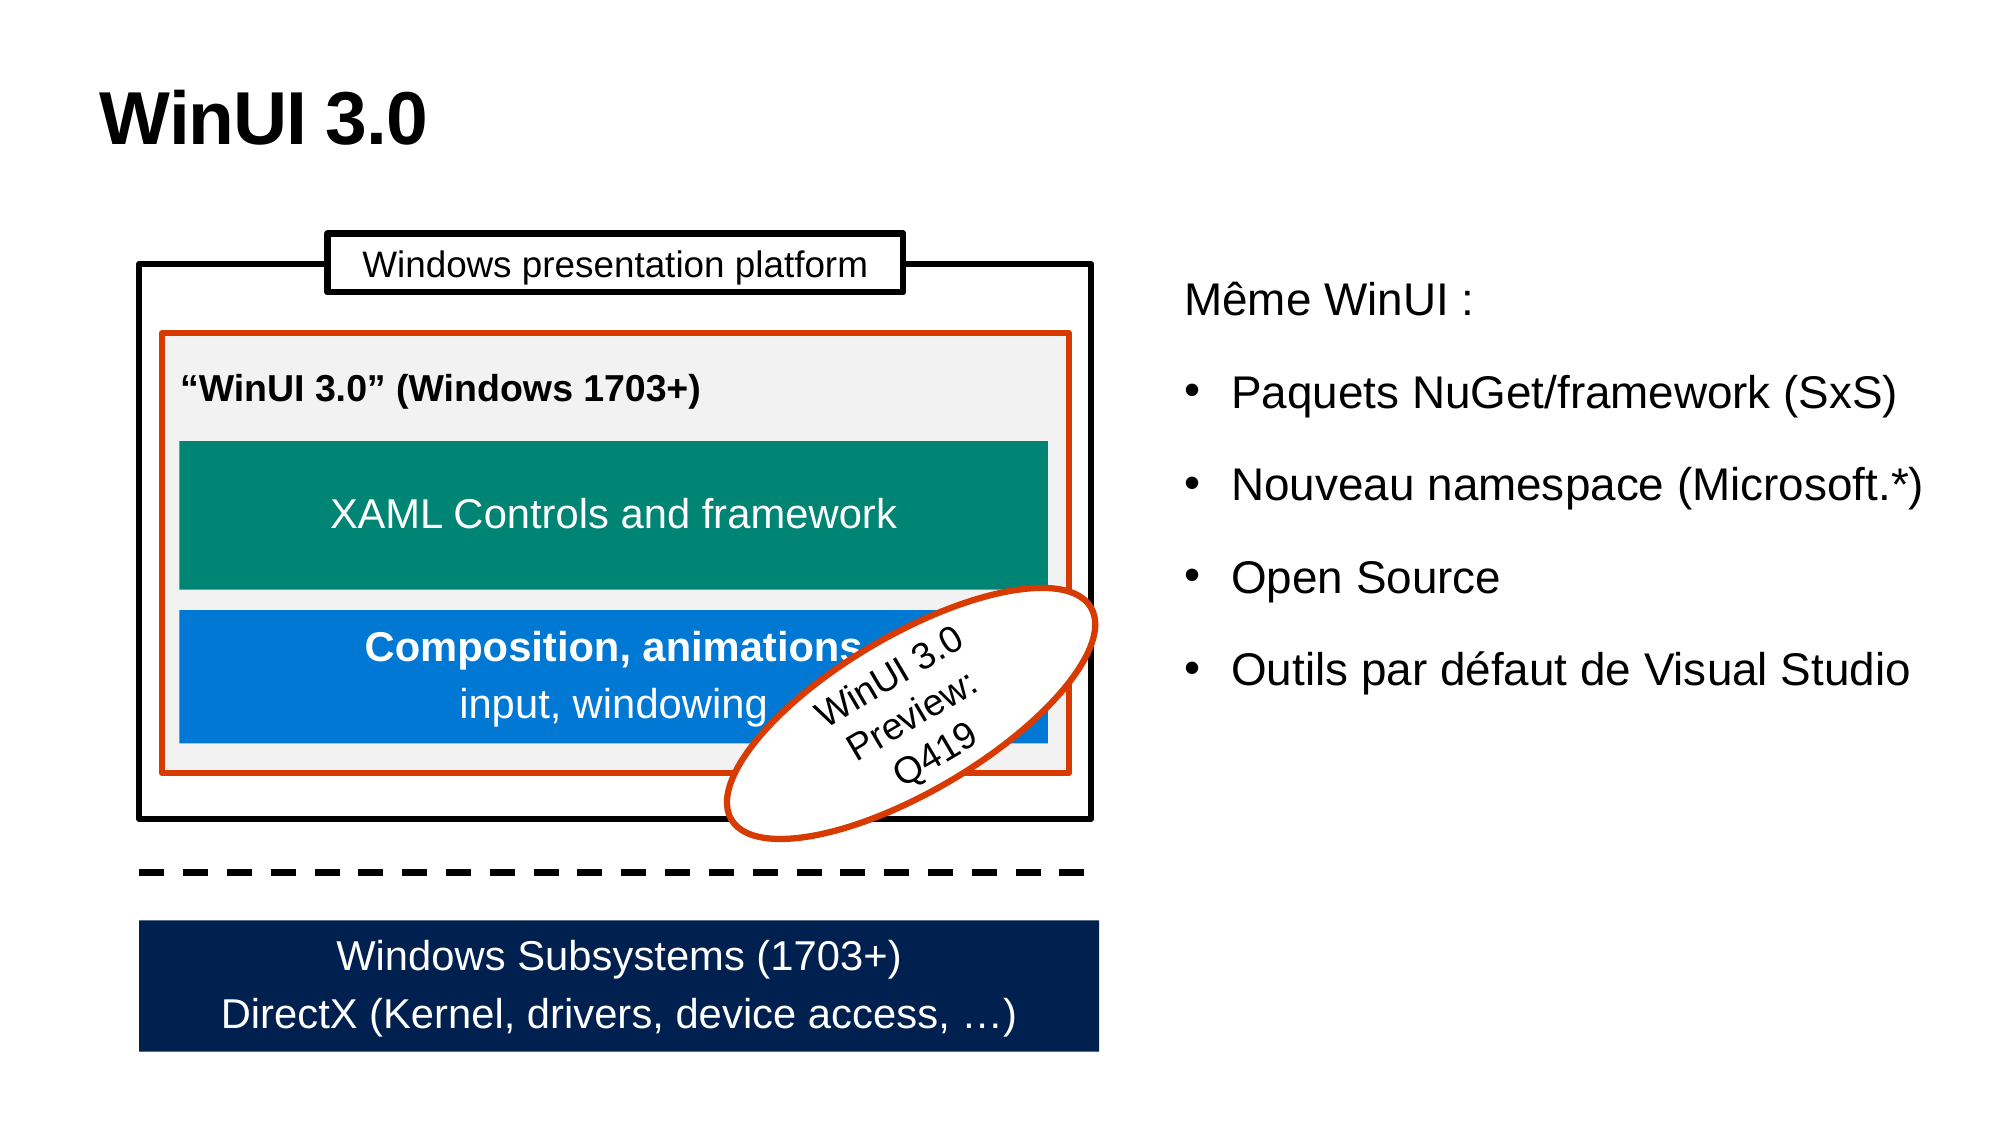

# WinUI 3.0
Windows presentation platform

Même WinUI :
Paquets NuGet/framework (SxS)
Nouveau namespace (Microsoft.*)
Open Source
Outils par défaut de Visual Studio

“WinUI 3.0” (Windows 1703+)
XAML Controls and framework
Composition, animations
input, windowing
WinUI 3.0
Preview: Q419
Windows Subsystems (1703+)
DirectX (Kernel, drivers, device access, …)